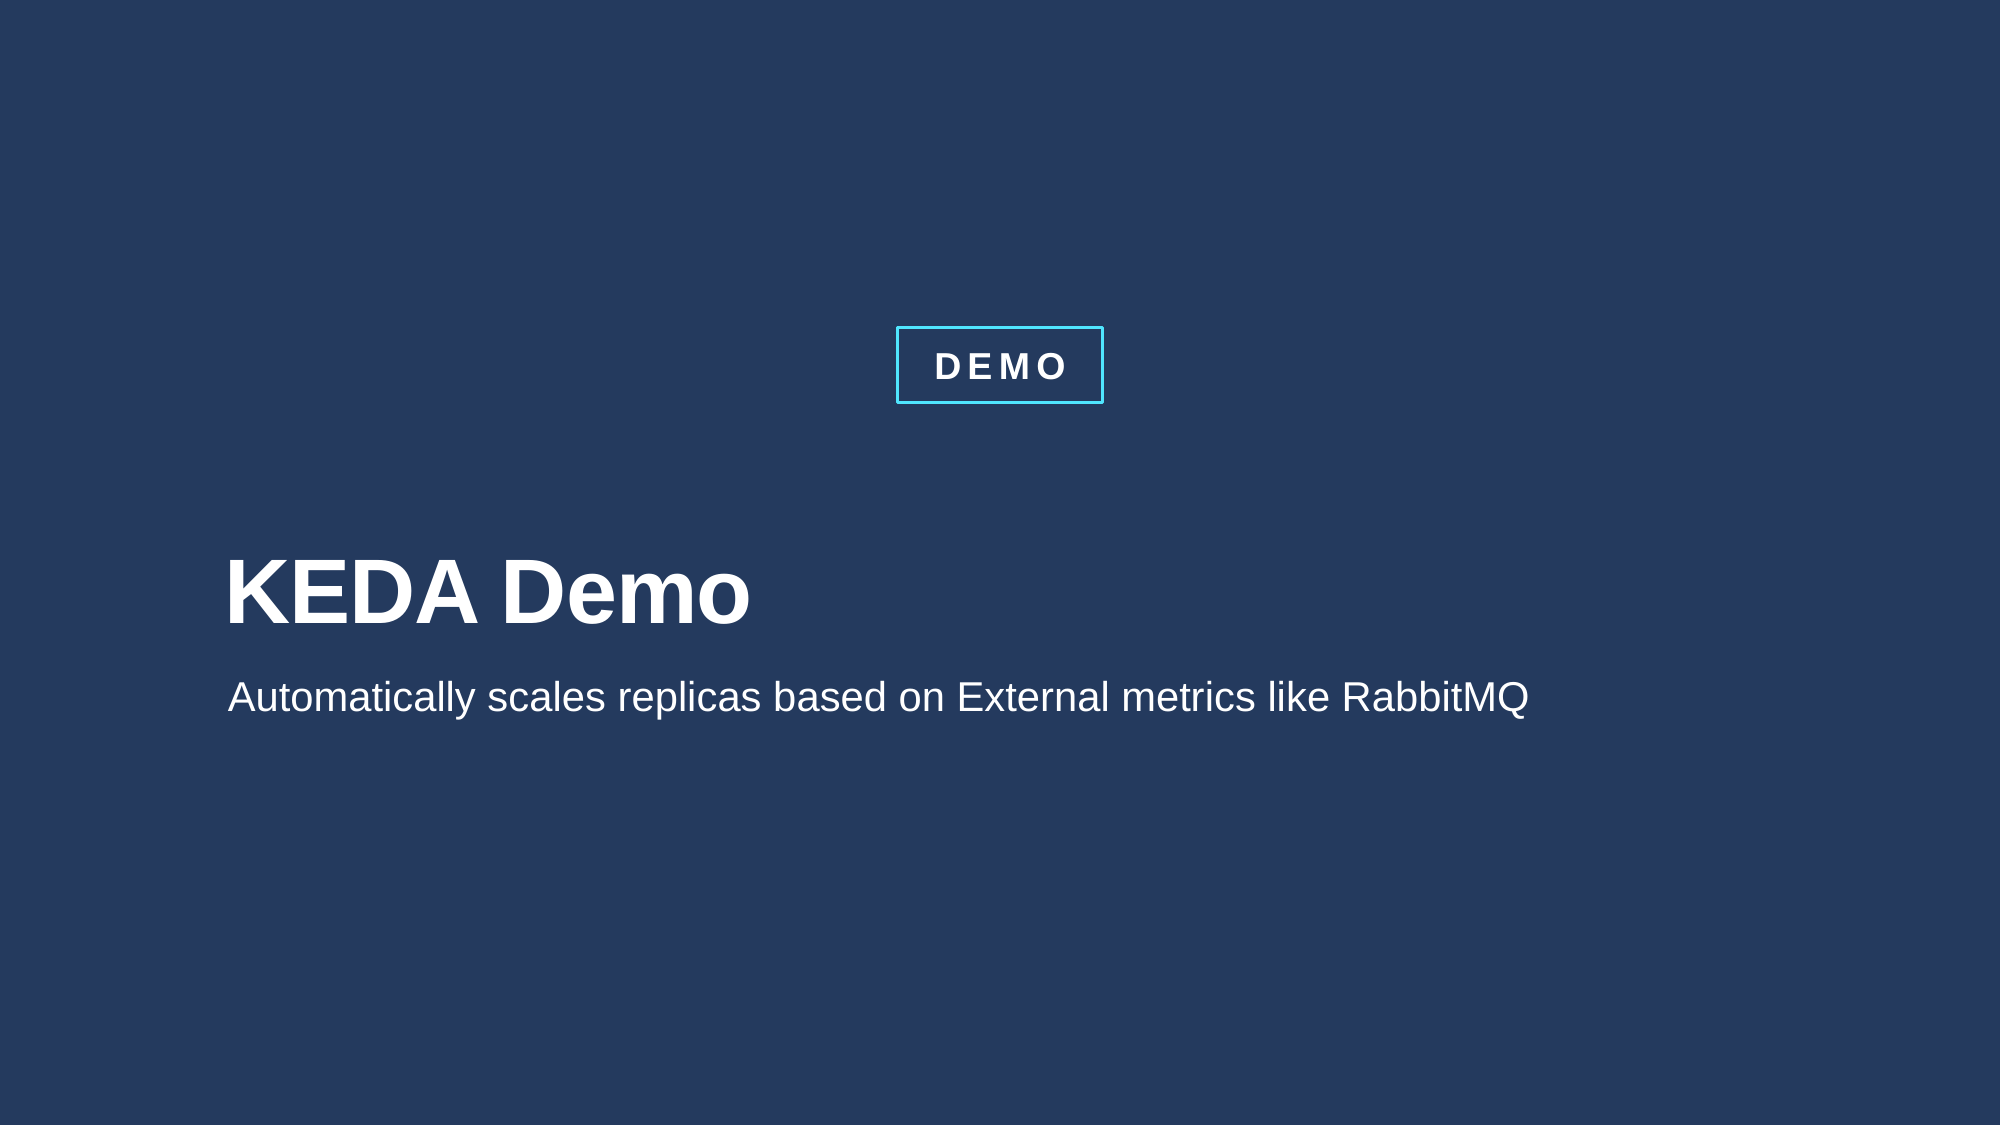

# KEDA Demo
Automatically scales replicas based on External metrics like RabbitMQ